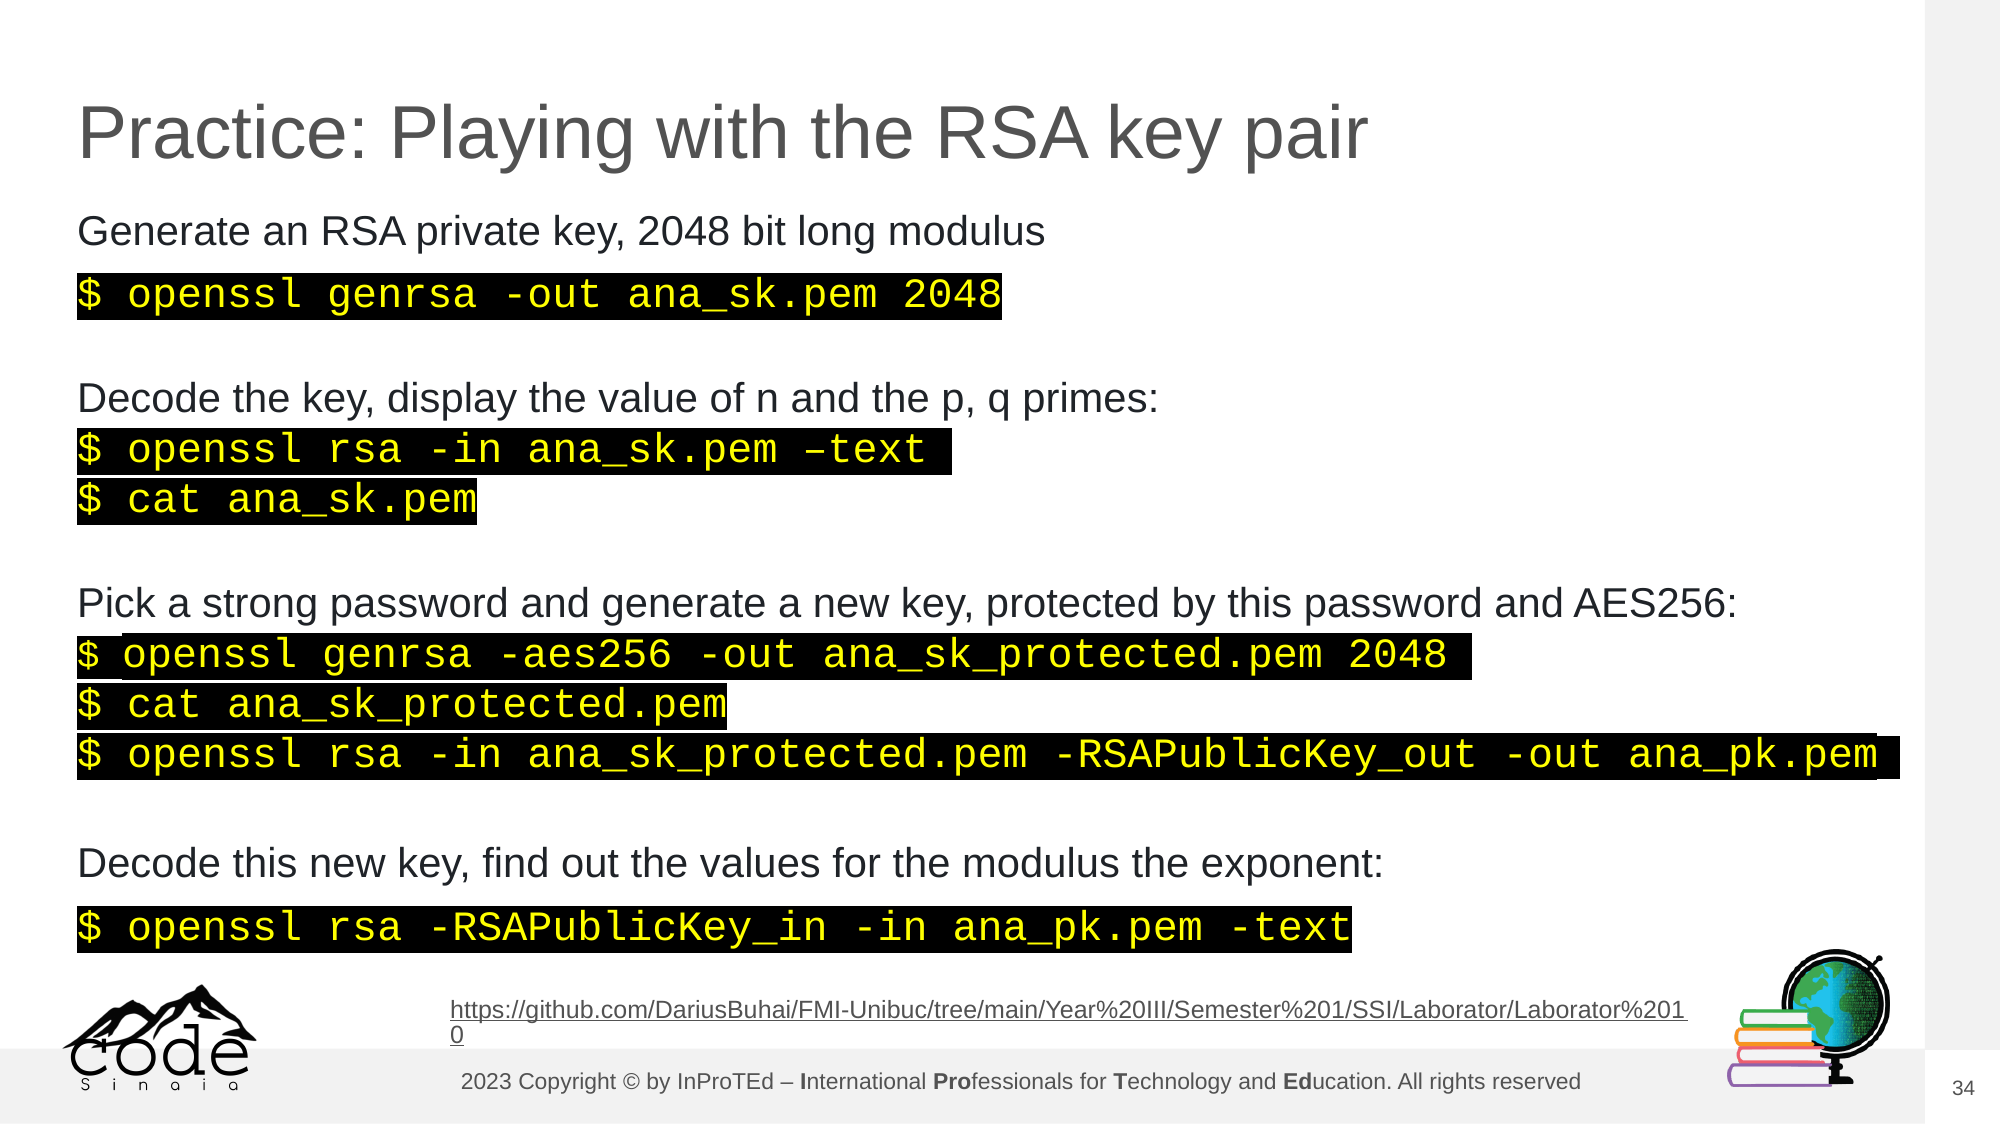

# Practice: Playing with the RSA key pair
Generate an RSA private key, 2048 bit long modulus
$ openssl genrsa -out ana_sk.pem 2048

Decode the key, display the value of n and the p, q primes:
$ openssl rsa -in ana_sk.pem –text
$ cat ana_sk.pem

Pick a strong password and generate a new key, protected by this password and AES256:
$ openssl genrsa -aes256 -out ana_sk_protected.pem 2048
$ cat ana_sk_protected.pem
$ openssl rsa -in ana_sk_protected.pem -RSAPublicKey_out -out ana_pk.pem

Decode this new key, find out the values for the modulus the exponent:
$ openssl rsa -RSAPublicKey_in -in ana_pk.pem -text
https://github.com/DariusBuhai/FMI-Unibuc/tree/main/Year%20III/Semester%201/SSI/Laborator/Laborator%2010